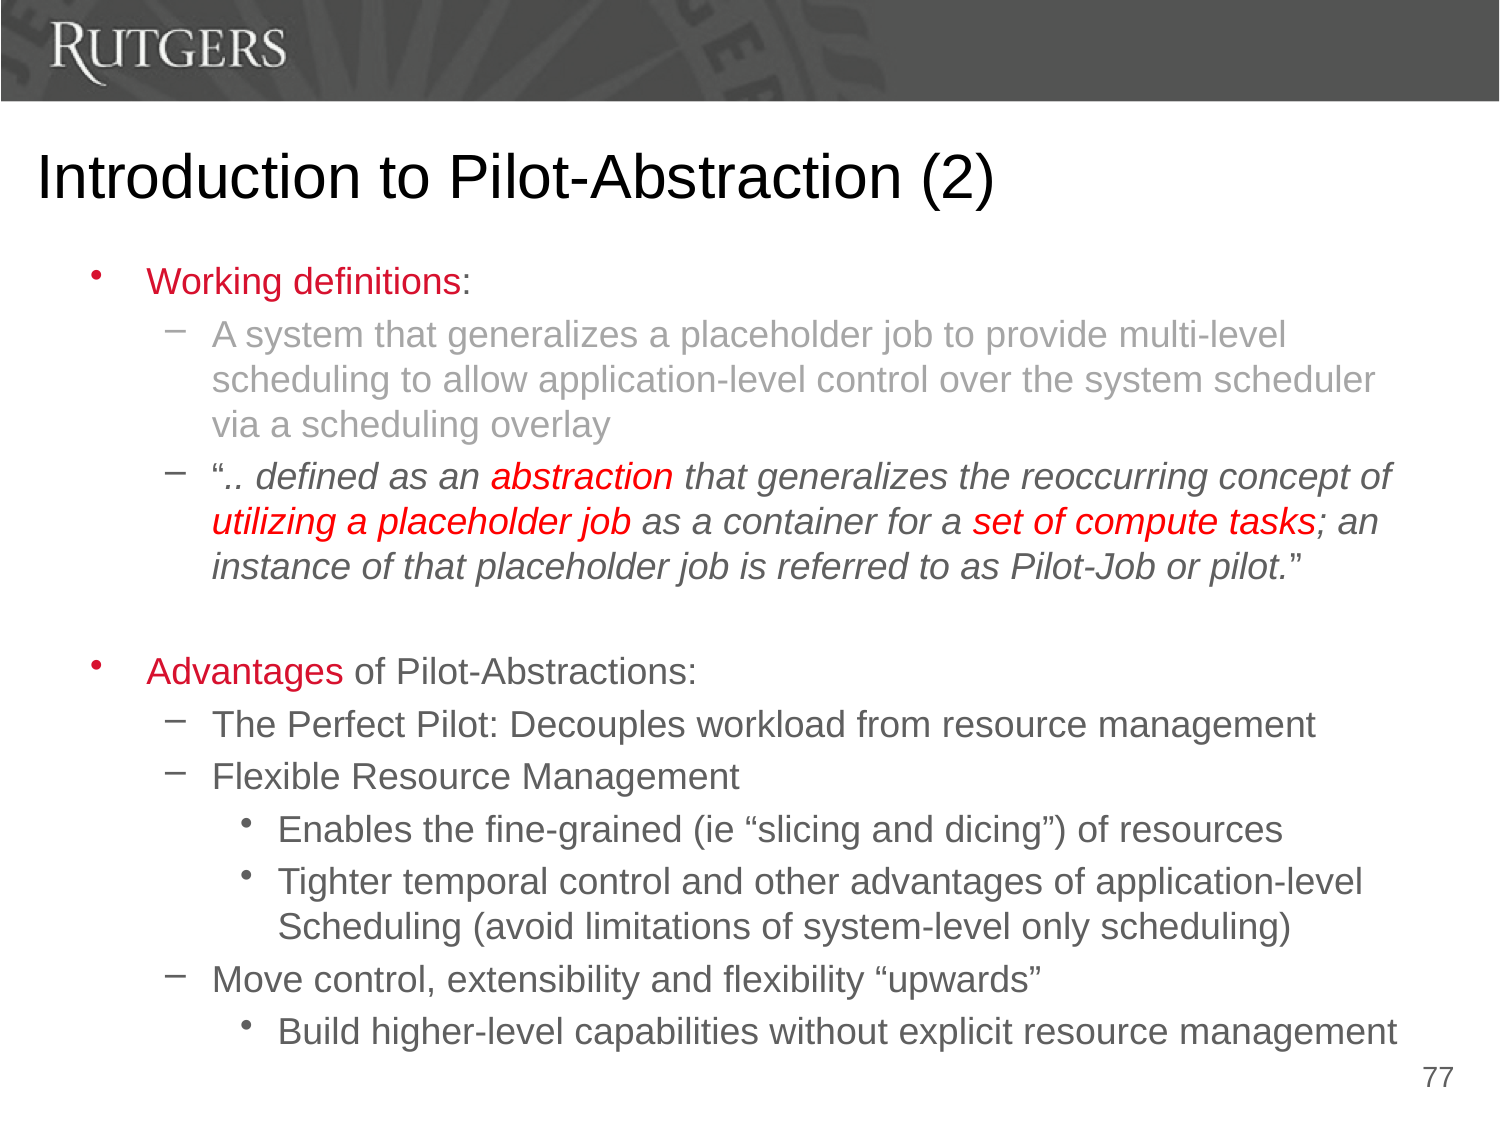

# Introduction to Pilot-Abstraction (2)
Working definitions:
A system that generalizes a placeholder job to provide multi-level scheduling to allow application-level control over the system scheduler via a scheduling overlay
“.. defined as an abstraction that generalizes the reoccurring concept of utilizing a placeholder job as a container for a set of compute tasks; an instance of that placeholder job is referred to as Pilot-Job or pilot.”

Advantages of Pilot-Abstractions:
The Perfect Pilot: Decouples workload from resource management
Flexible Resource Management
Enables the fine-grained (ie “slicing and dicing”) of resources
Tighter temporal control and other advantages of application-level Scheduling (avoid limitations of system-level only scheduling)
Move control, extensibility and flexibility “upwards”
Build higher-level capabilities without explicit resource management

77